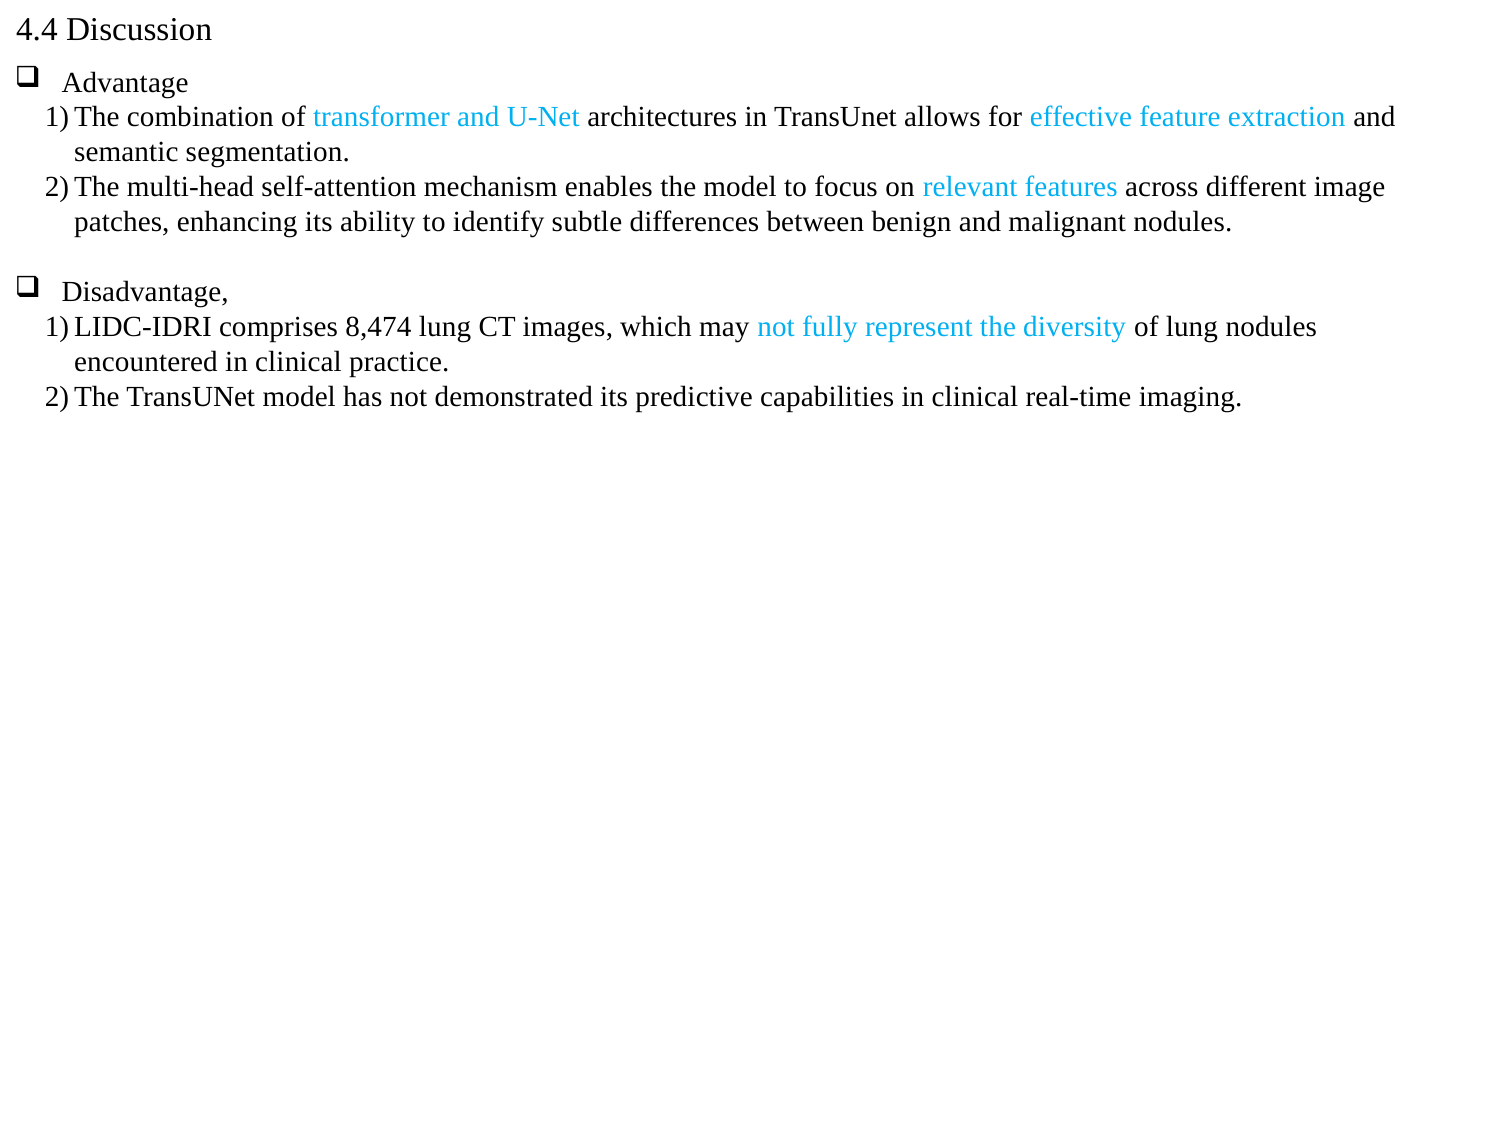

4.4 Discussion
Advantage
The combination of transformer and U-Net architectures in TransUnet allows for effective feature extraction and semantic segmentation.
The multi-head self-attention mechanism enables the model to focus on relevant features across different image patches, enhancing its ability to identify subtle differences between benign and malignant nodules.

Disadvantage,
LIDC-IDRI comprises 8,474 lung CT images, which may not fully represent the diversity of lung nodules encountered in clinical practice.
The TransUNet model has not demonstrated its predictive capabilities in clinical real-time imaging.